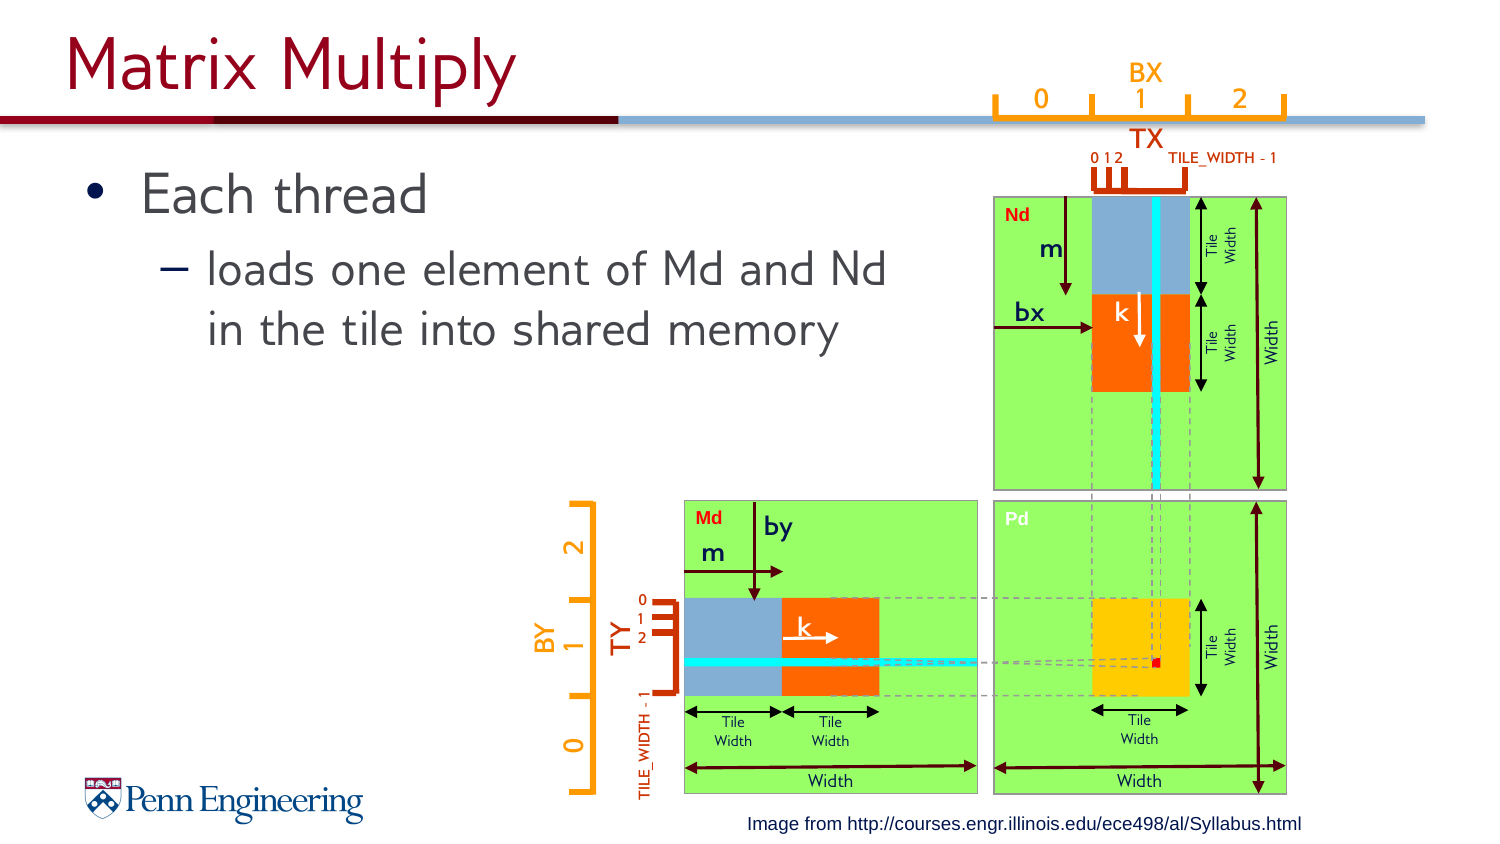

# Matrix Multiply
BX
0
1
2
TX
0 1 2         TILE_WIDTH - 1
Each thread
loads one element of Md and Nd in the tile into shared memory
Nd
Md
Pd
Width
m
Tile
Width

bx
k
Tile
Width

Width
by
m
0
1
2

k
BY
TY
0
1
2
Tile
Width
Width
Width

TILE_WIDTH - 1
Tile
Width
Tile
Width
Tile
Width
Image from http://courses.engr.illinois.edu/ece498/al/Syllabus.html